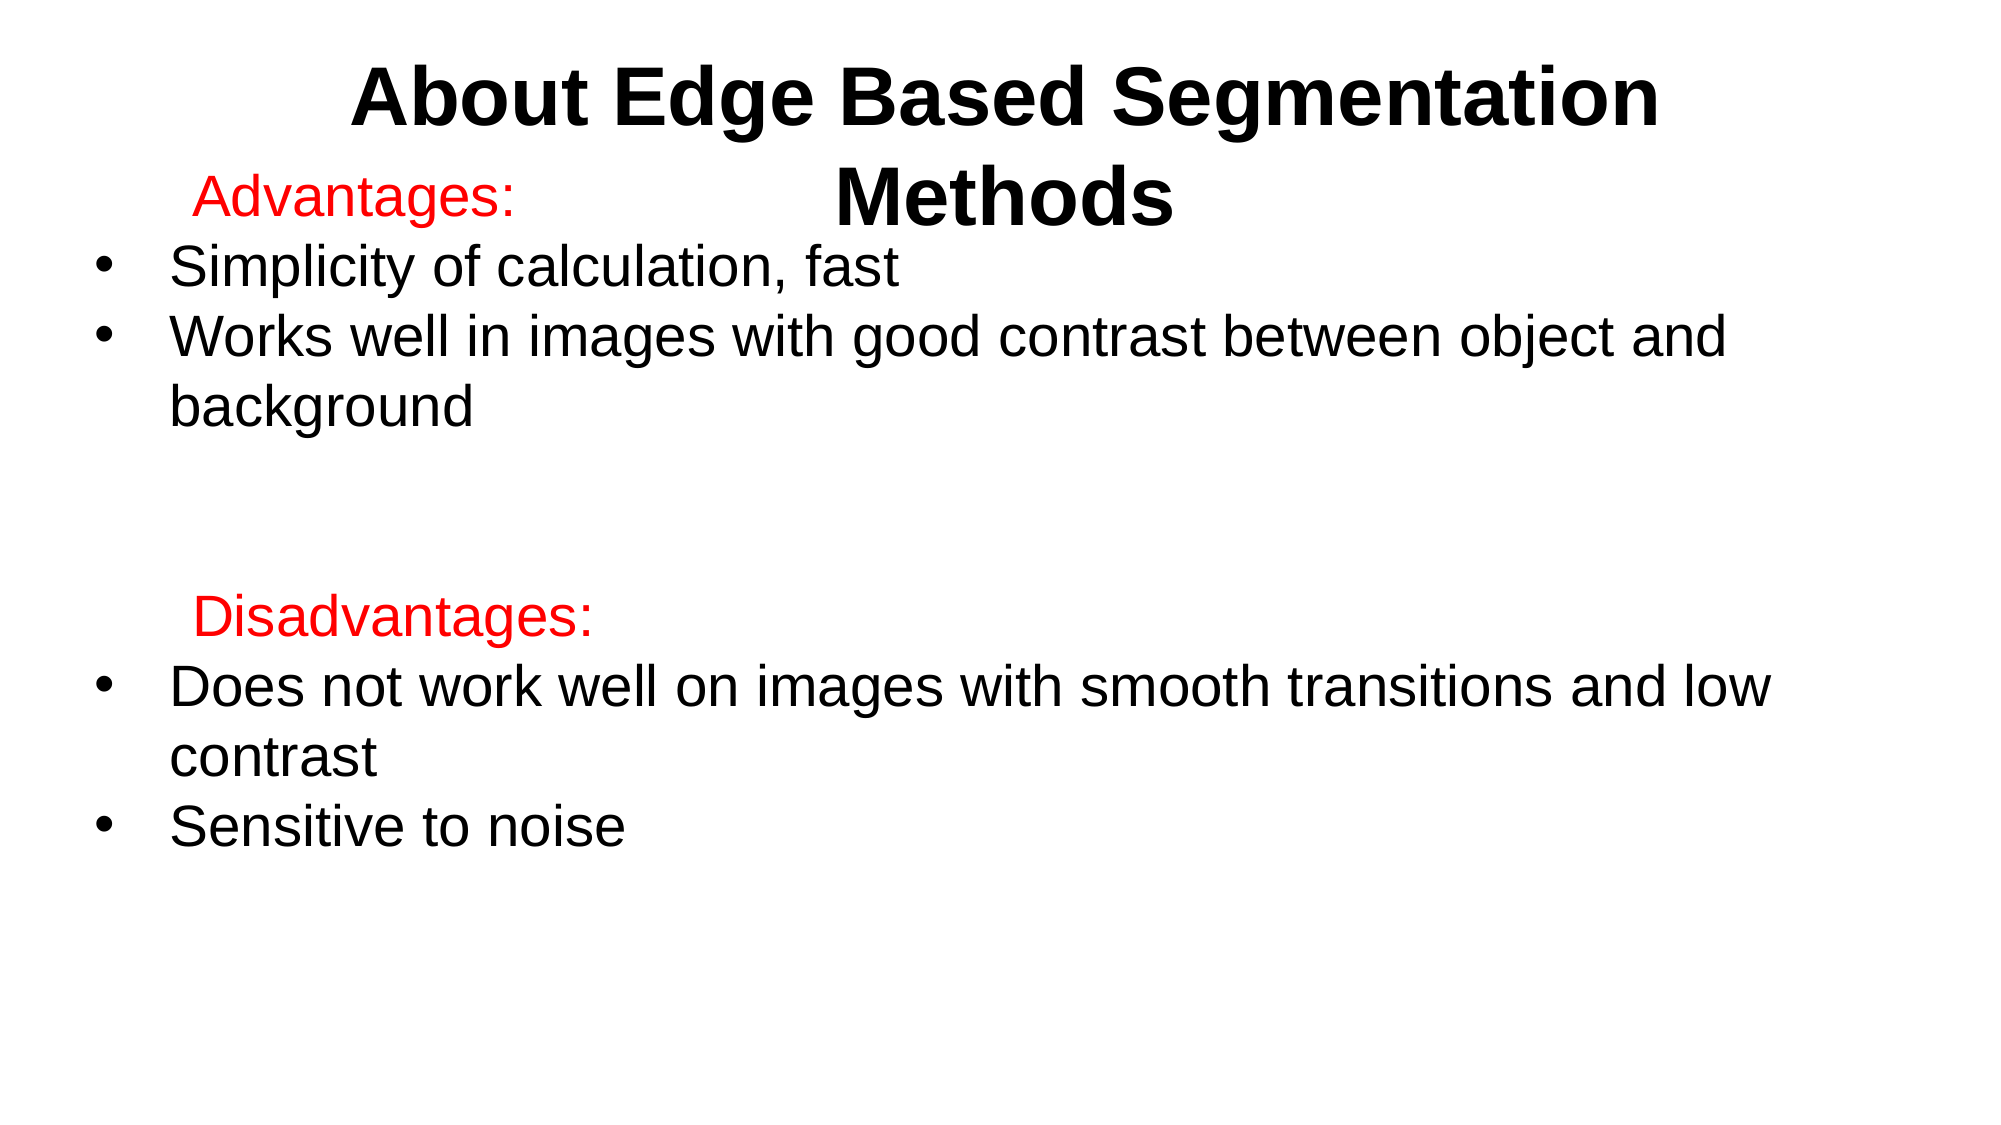

About Edge Based Segmentation Methods
      Advantages:
Simplicity of calculation, fast
Works well in images with good contrast between object and background

      Disadvantages:
Does not work well on images with smooth transitions and low contrast
Sensitive to noise